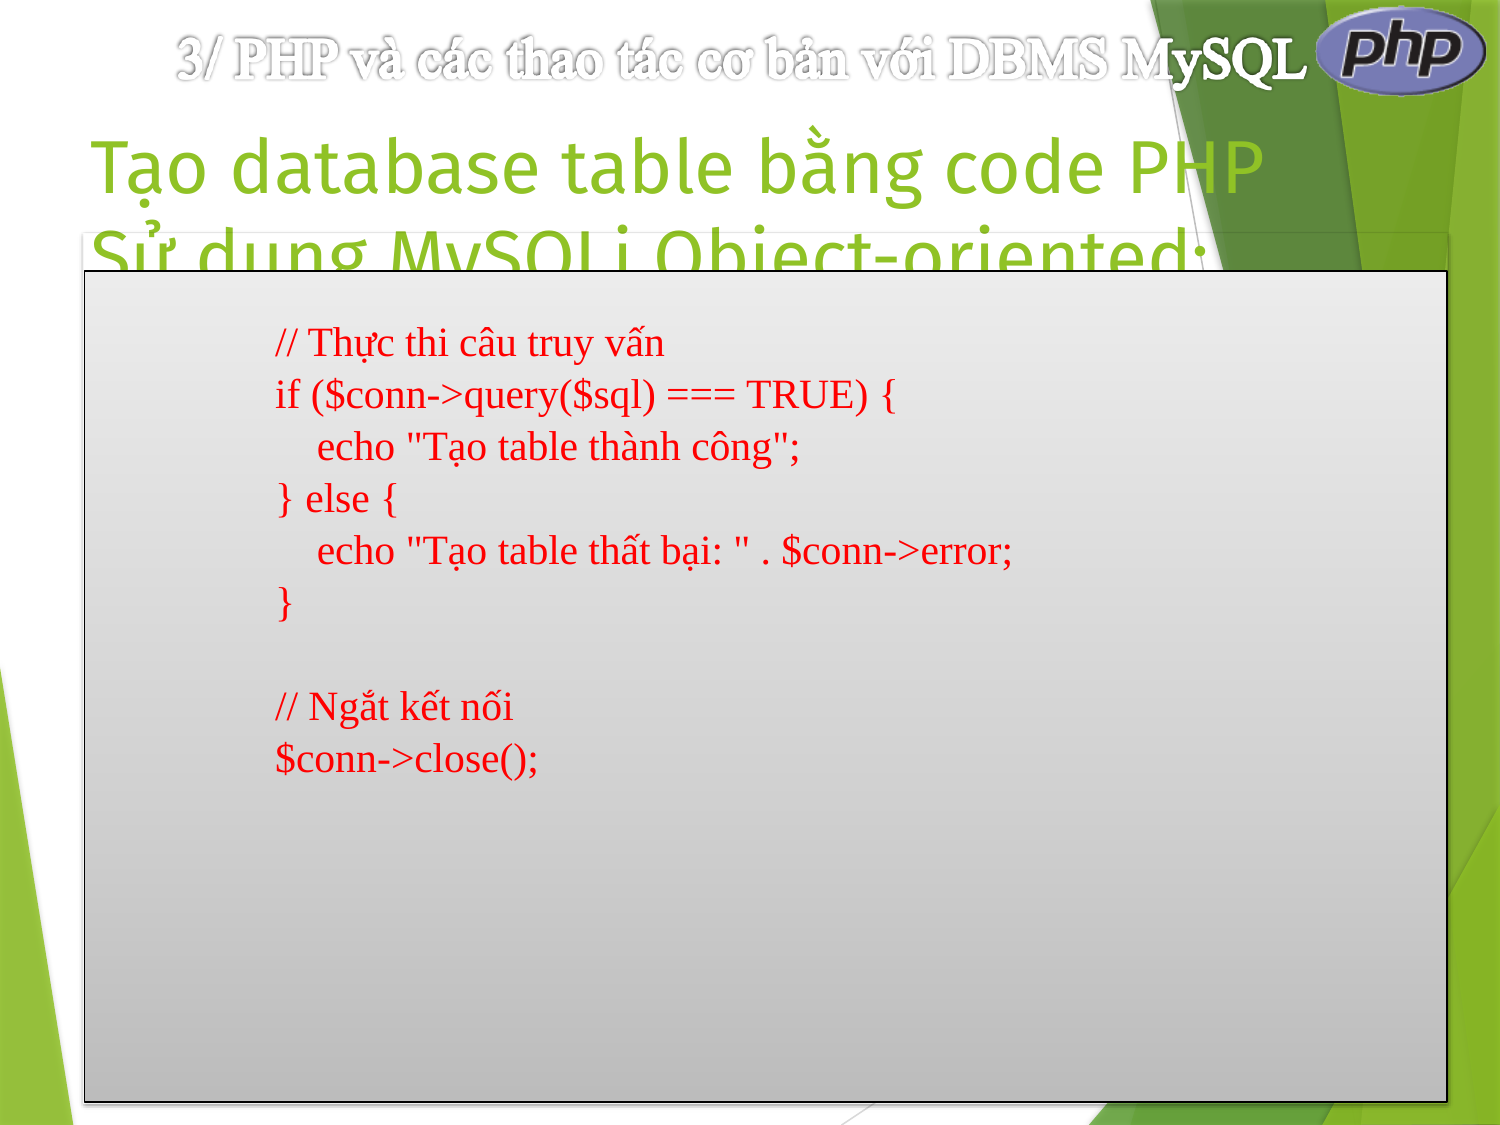

# Tạo database table bằng code PHP Sử dụng MySQLi Object-oriented:

// Thực thi câu truy vấn
if ($conn->query($sql) === TRUE) {
    echo "Tạo table thành công";
} else {
    echo "Tạo table thất bại: " . $conn->error;
}

// Ngắt kết nối
$conn->close();